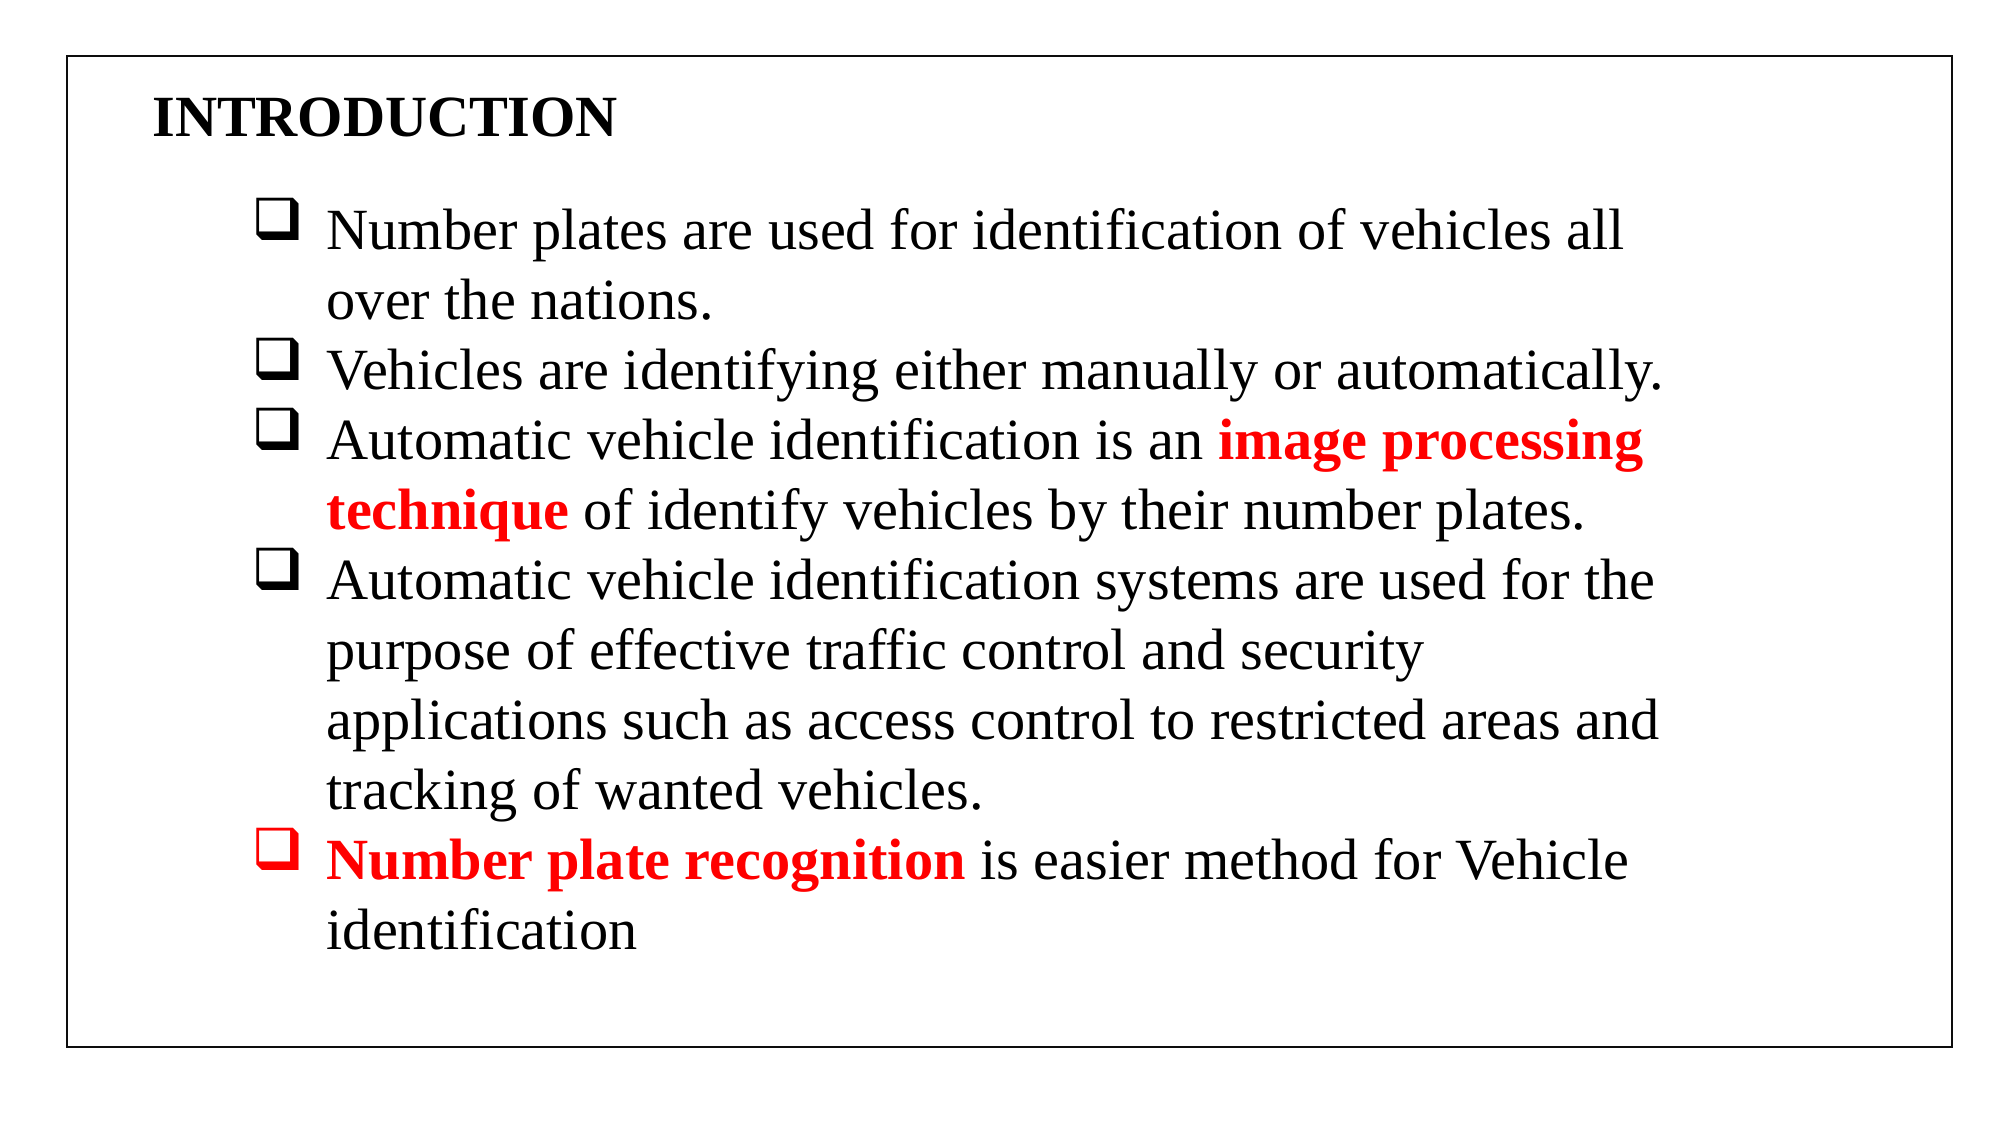

INTRODUCTION
Number plates are used for identification of vehicles all over the nations.
Vehicles are identifying either manually or automatically.
Automatic vehicle identification is an image processing technique of identify vehicles by their number plates.
Automatic vehicle identification systems are used for the purpose of effective traffic control and security applications such as access control to restricted areas and tracking of wanted vehicles.
Number plate recognition is easier method for Vehicle identification